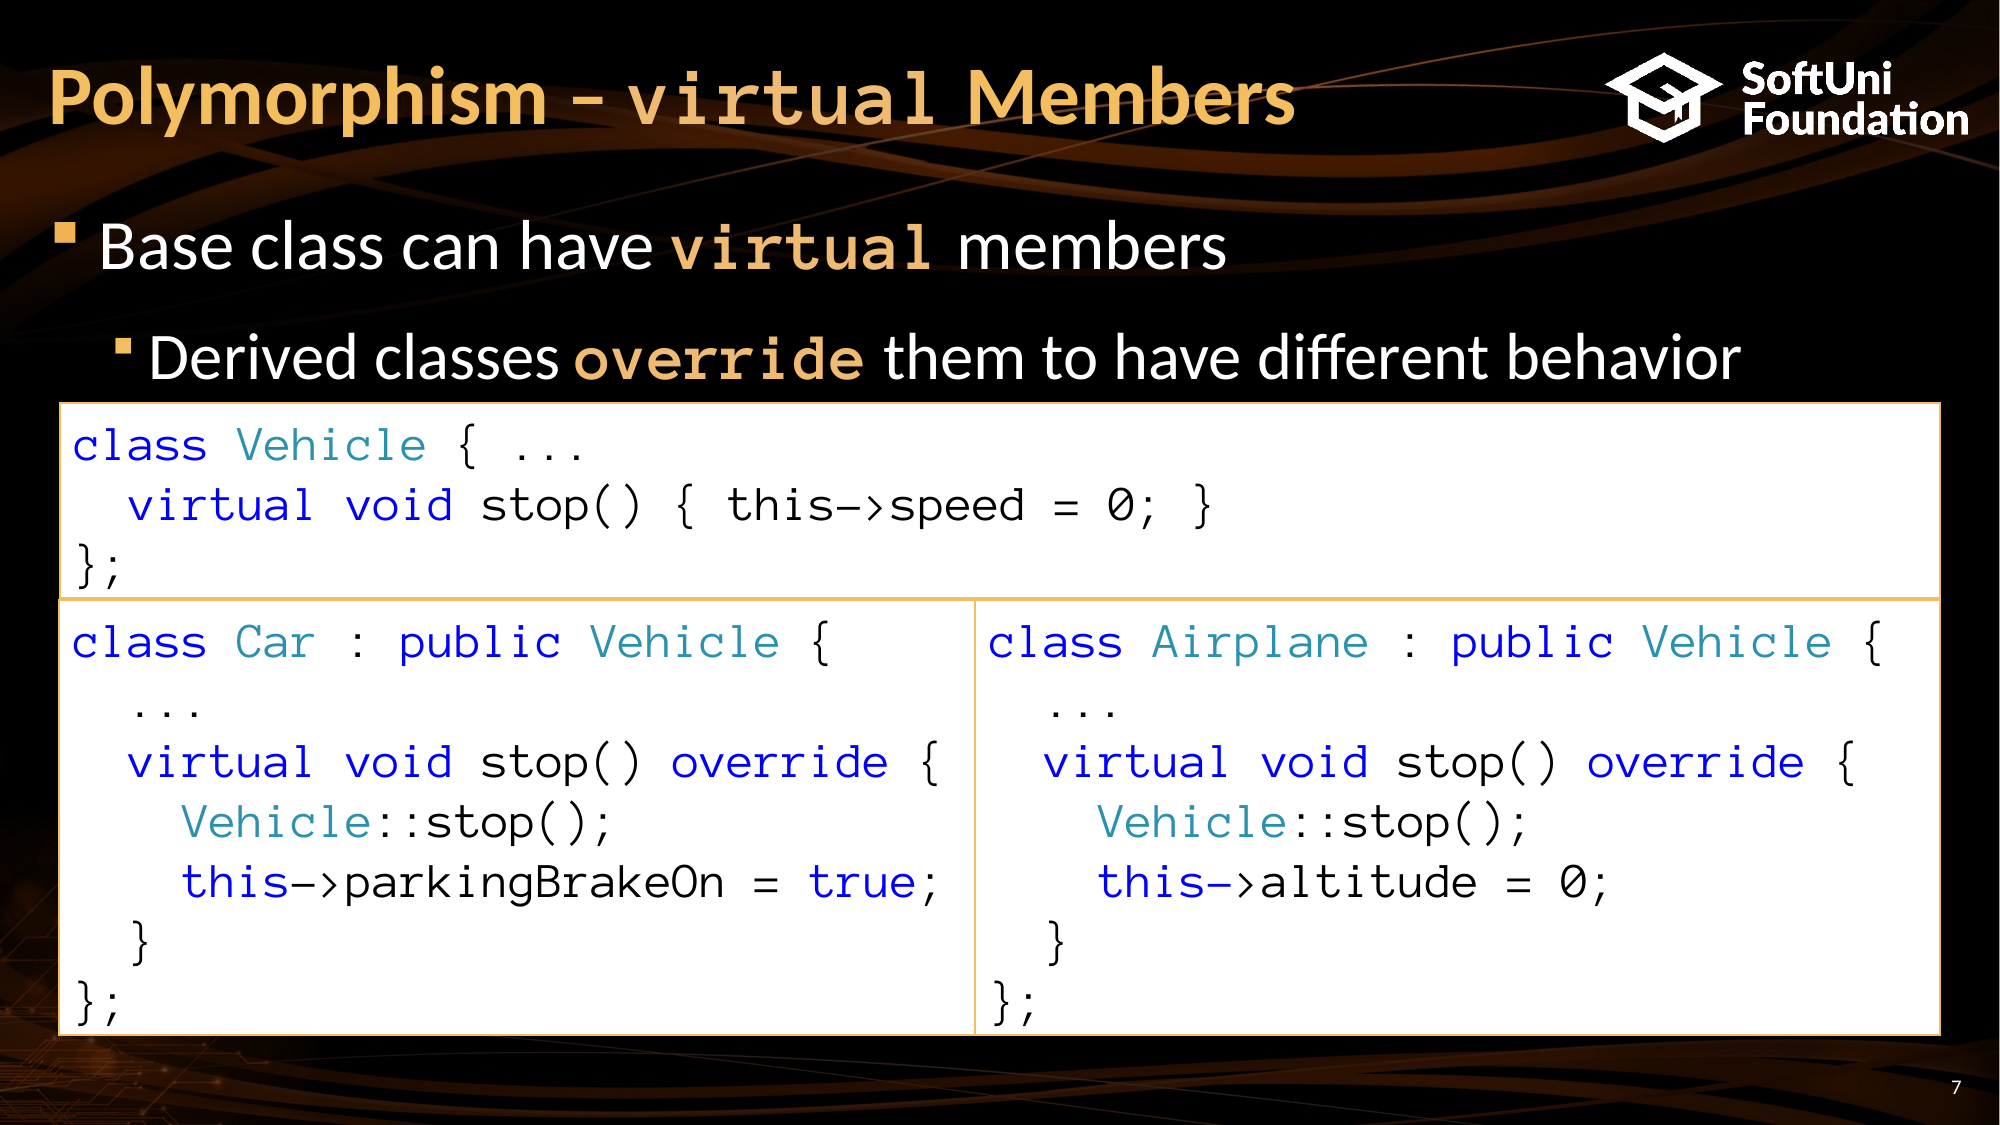

# Polymorphism – virtual Members
Base class can have virtual members
Derived classes override them to have different behavior
class Vehicle { ...
  virtual void stop() { this->speed = 0; }
};
class Car : public Vehicle {
  ...
  virtual void stop() override {
    Vehicle::stop();
    this->parkingBrakeOn = true;
  }
};
class Airplane : public Vehicle {
  ...
  virtual void stop() override {
    Vehicle::stop();
    this->altitude = 0;
  }
};
7